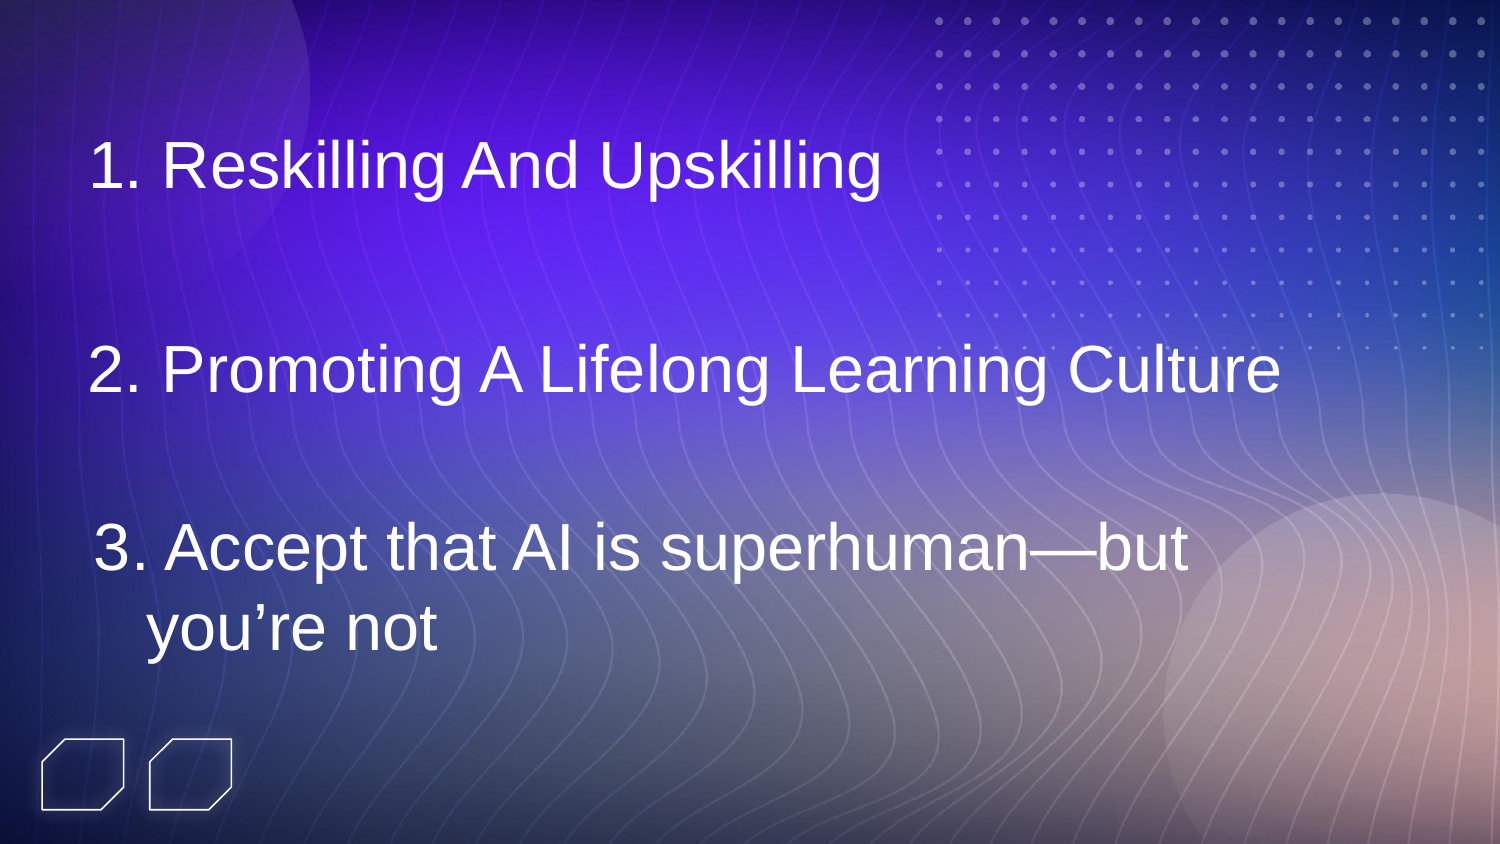

1. Reskilling And Upskilling
2. Promoting A Lifelong Learning Culture
3. Accept that AI is superhuman—but you’re not